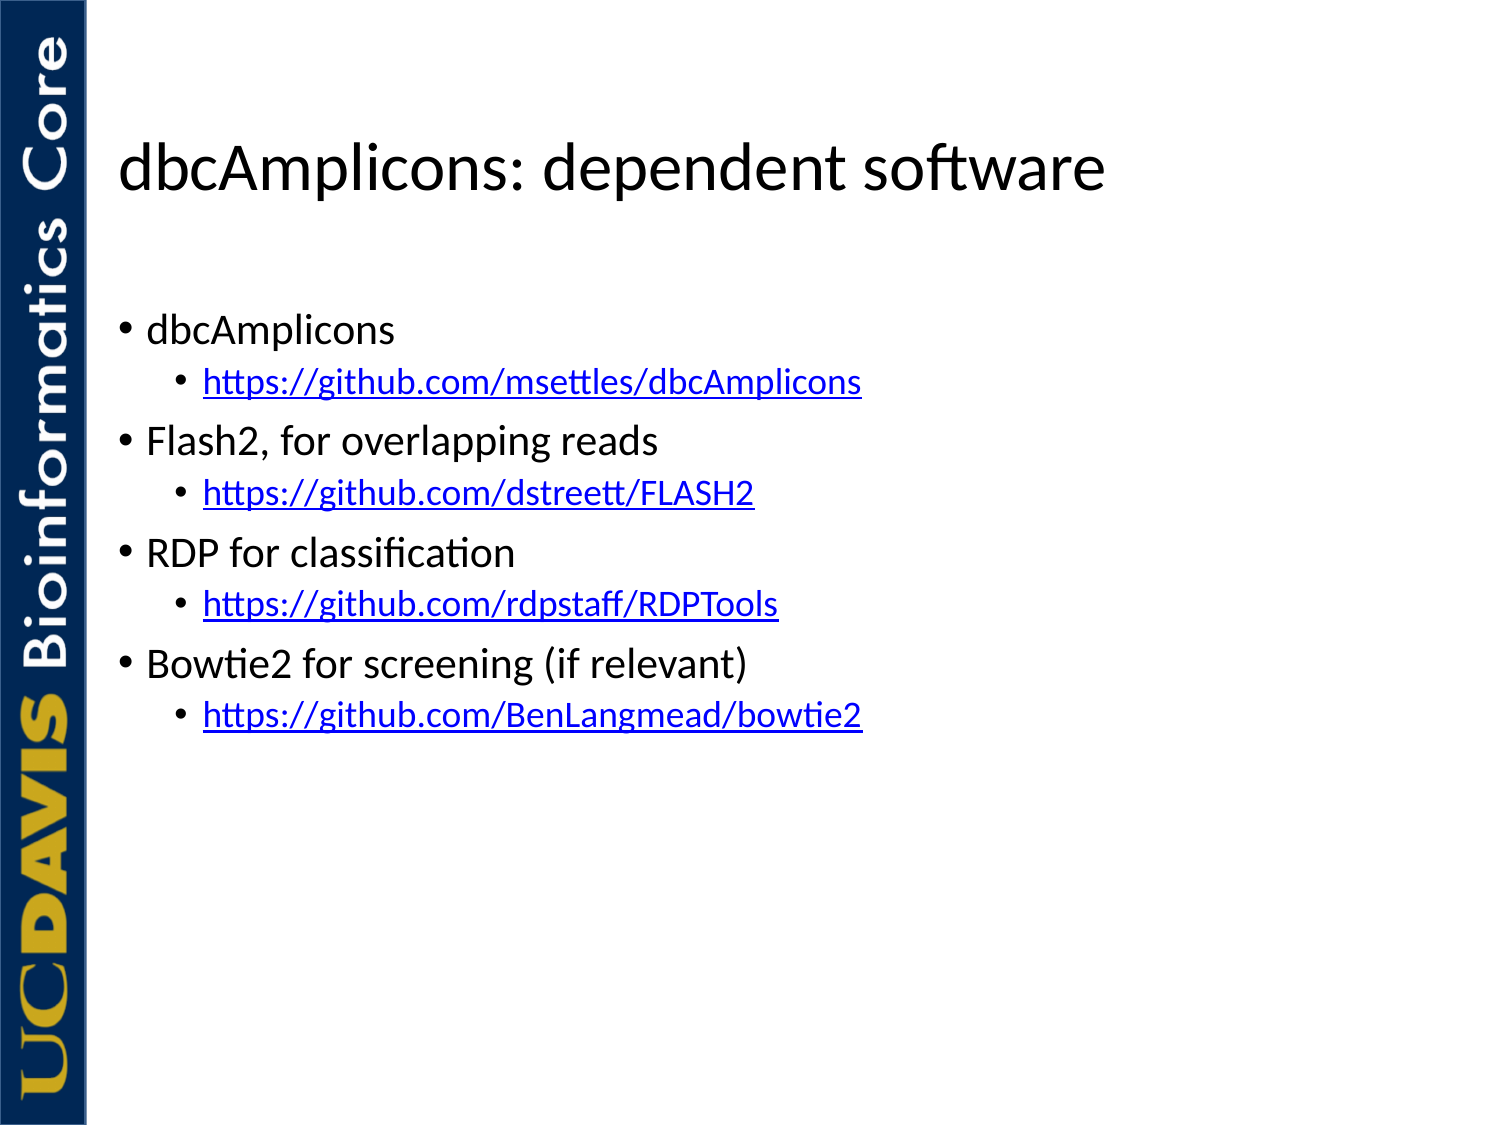

# dbcAmplicons: dependent software
dbcAmplicons
https://github.com/msettles/dbcAmplicons
Flash2, for overlapping reads
https://github.com/dstreett/FLASH2
RDP for classification
https://github.com/rdpstaff/RDPTools
Bowtie2 for screening (if relevant)
https://github.com/BenLangmead/bowtie2